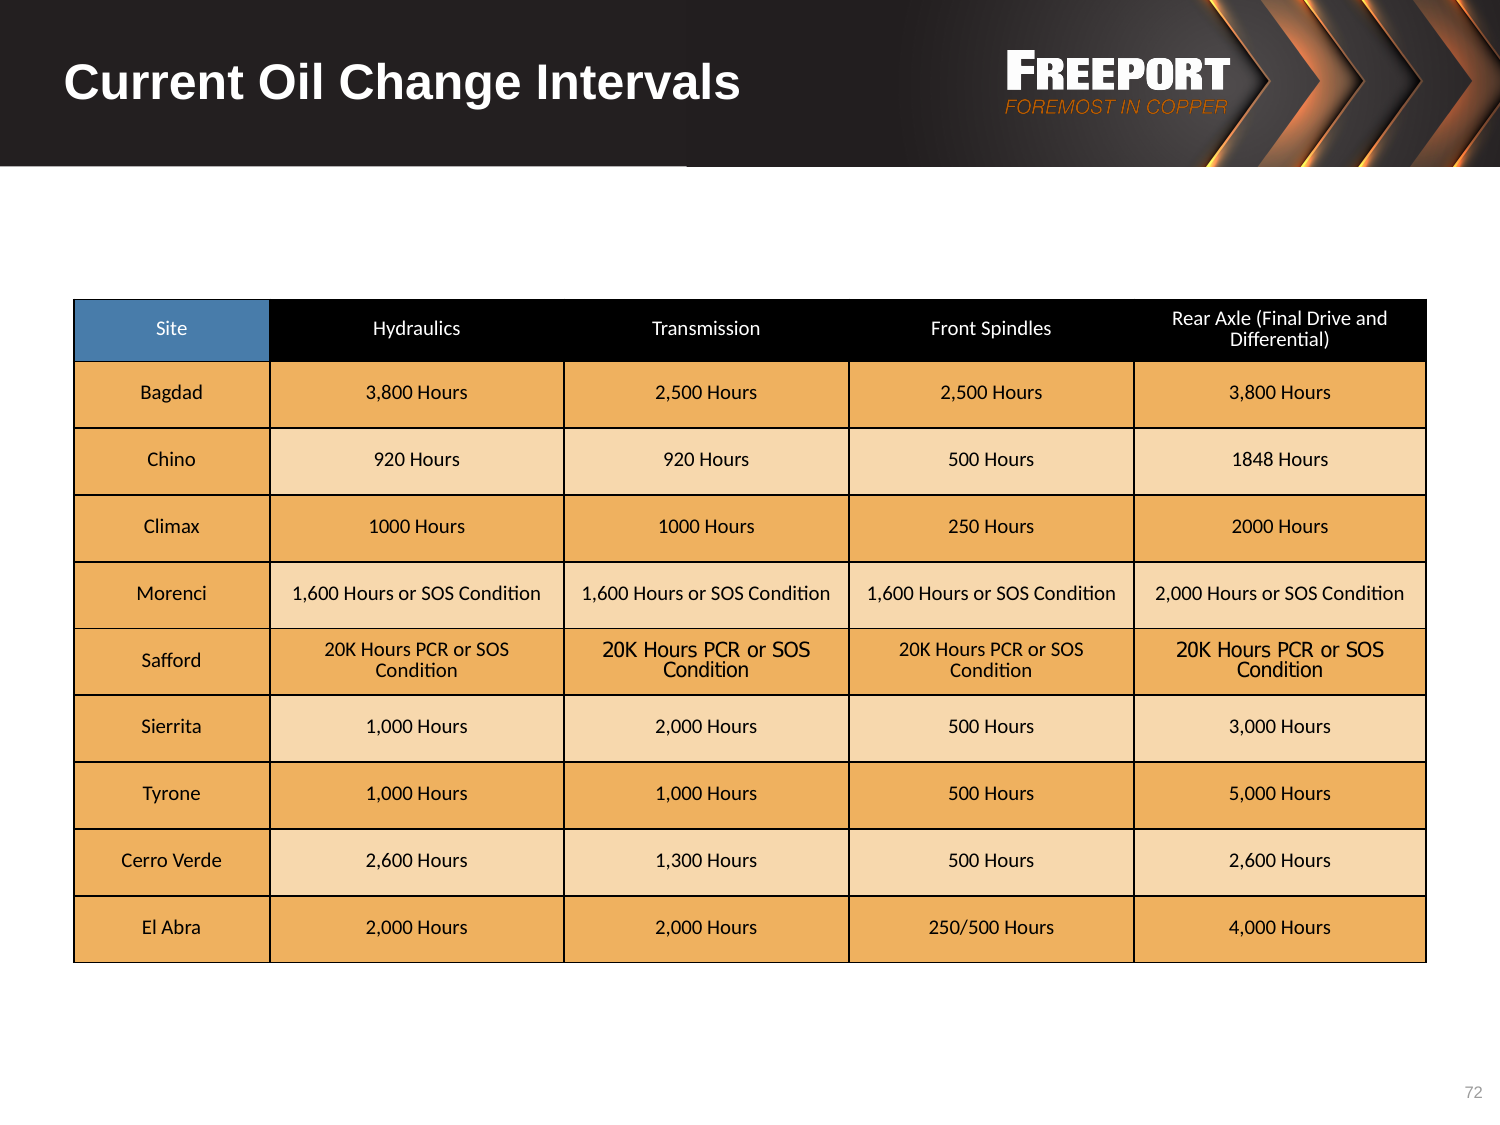

# Current Oil Change Intervals
| Site | Hydraulics | Transmission | Front Spindles | Rear Axle (Final Drive and Differential) |
| --- | --- | --- | --- | --- |
| Bagdad | 3,800 Hours | 2,500 Hours | 2,500 Hours | 3,800 Hours |
| Chino | 920 Hours | 920 Hours | 500 Hours | 1848 Hours |
| Climax | 1000 Hours | 1000 Hours | 250 Hours | 2000 Hours |
| Morenci | 1,600 Hours or SOS Condition | 1,600 Hours or SOS Condition | 1,600 Hours or SOS Condition | 2,000 Hours or SOS Condition |
| Safford | 20K Hours PCR or SOS Condition | 20K Hours PCR or SOS Condition | 20K Hours PCR or SOS Condition | 20K Hours PCR or SOS Condition |
| Sierrita | 1,000 Hours | 2,000 Hours | 500 Hours | 3,000 Hours |
| Tyrone | 1,000 Hours | 1,000 Hours | 500 Hours | 5,000 Hours |
| Cerro Verde | 2,600 Hours | 1,300 Hours | 500 Hours | 2,600 Hours |
| El Abra | 2,000 Hours | 2,000 Hours | 250/500 Hours | 4,000 Hours |
72